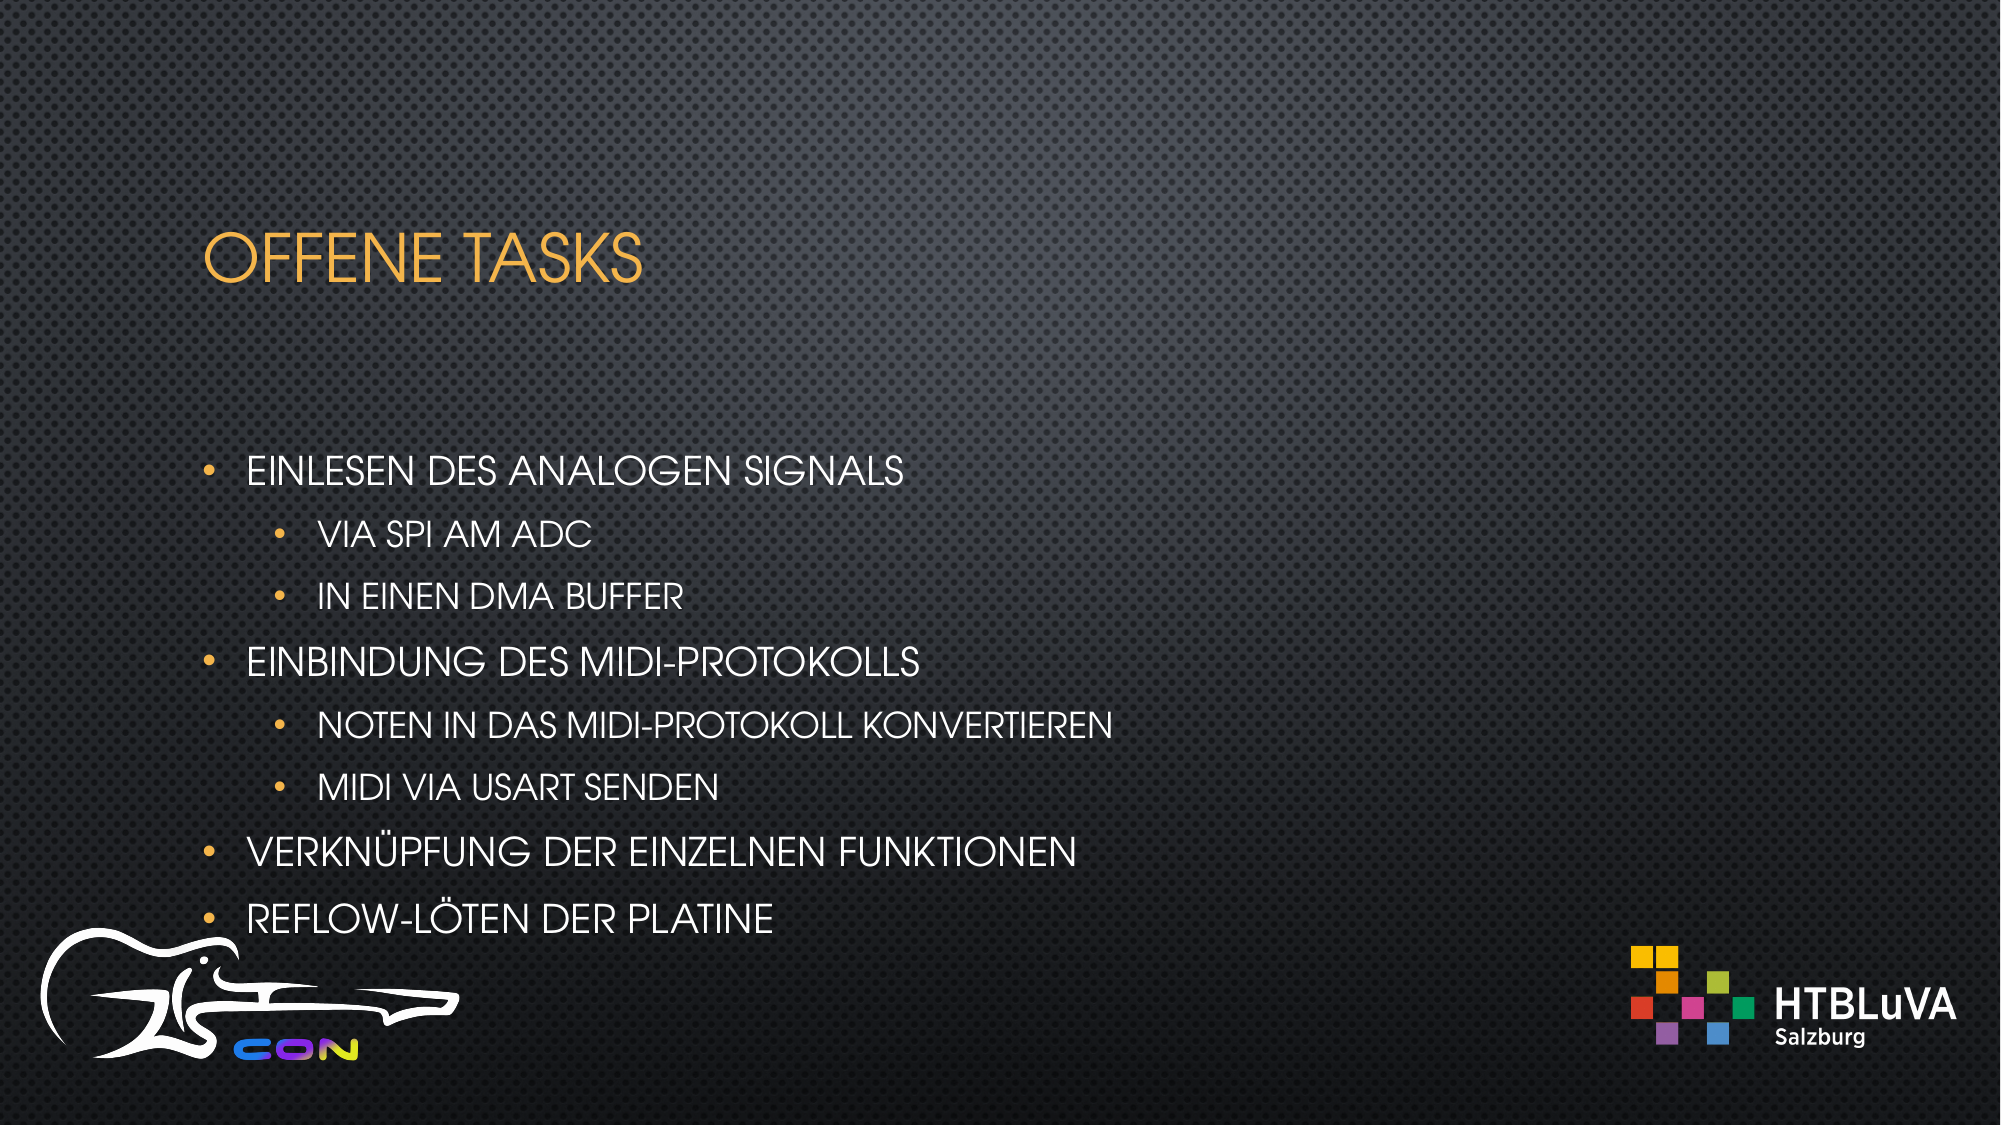

# Offene Tasks
Einlesen des analogen Signals
Via SPI am ADC
In einen DMA Buffer
Einbindung des MIDI-Protokolls
Noten in das MIDI-Protokoll konvertieren
MIDI via USART Senden
Verknüpfung der einzelnen Funktionen
Reflow-Löten der Platine